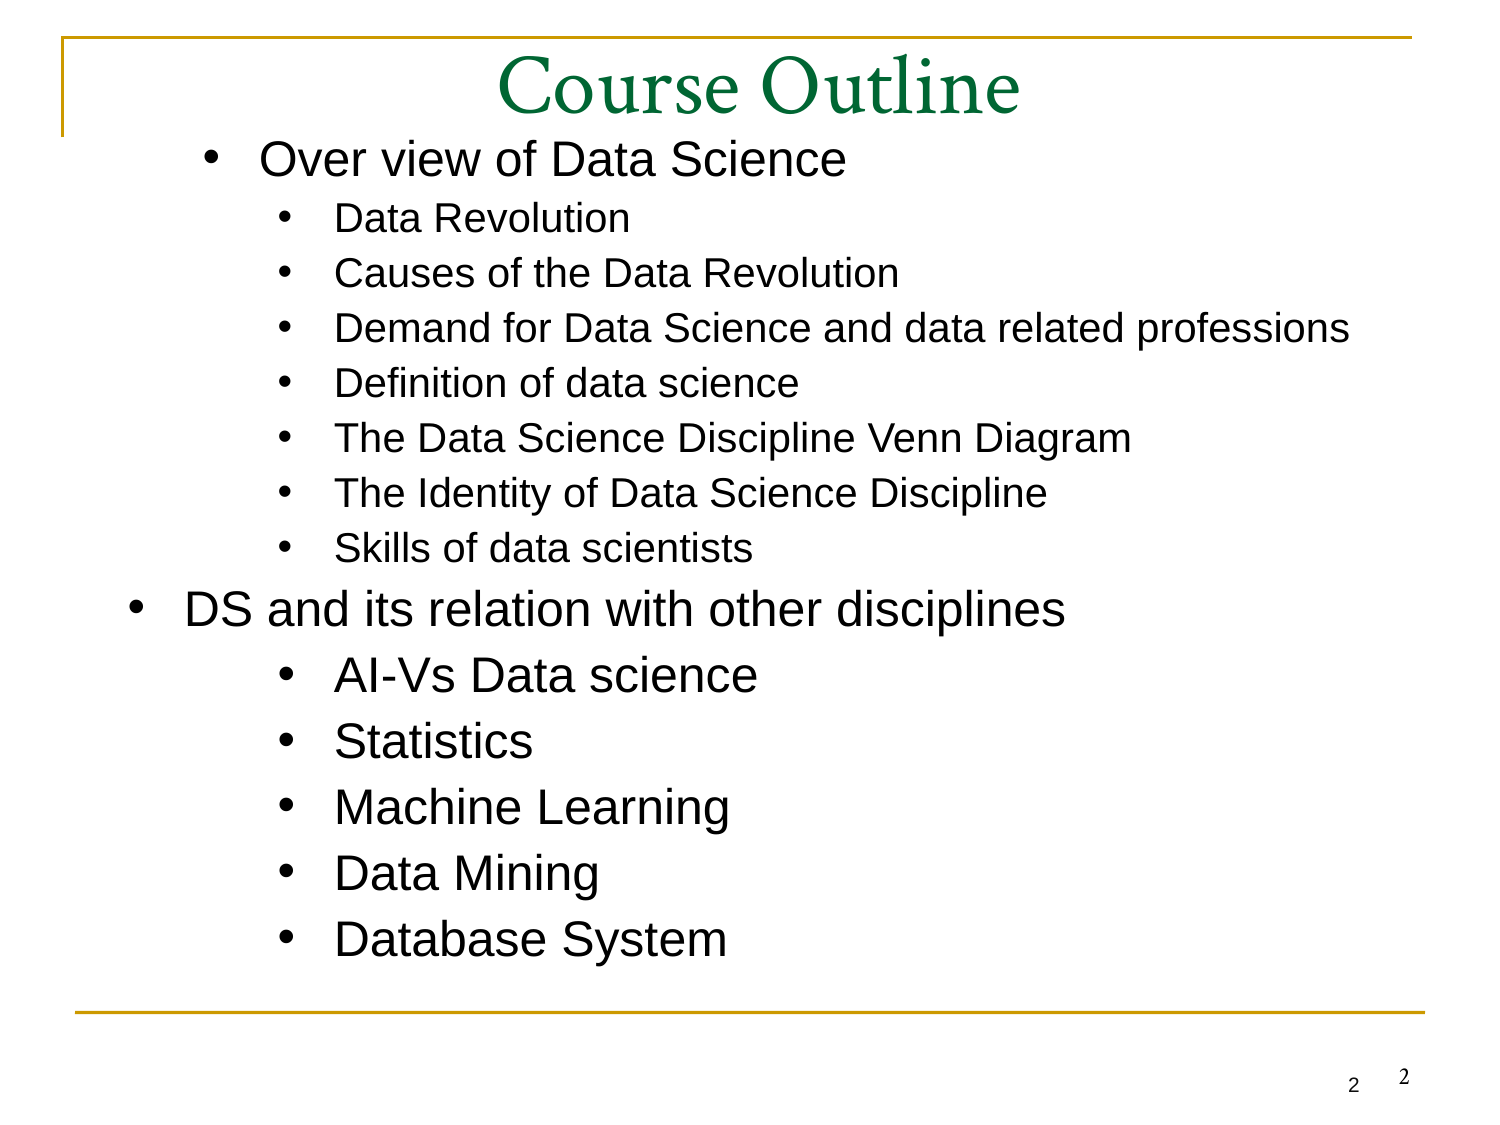

Course Outline
Over view of Data Science
Data Revolution
Causes of the Data Revolution
Demand for Data Science and data related professions
Definition of data science
The Data Science Discipline Venn Diagram
The Identity of Data Science Discipline
Skills of data scientists
DS and its relation with other disciplines
AI-Vs Data science
Statistics
Machine Learning
Data Mining
Database System
2
2